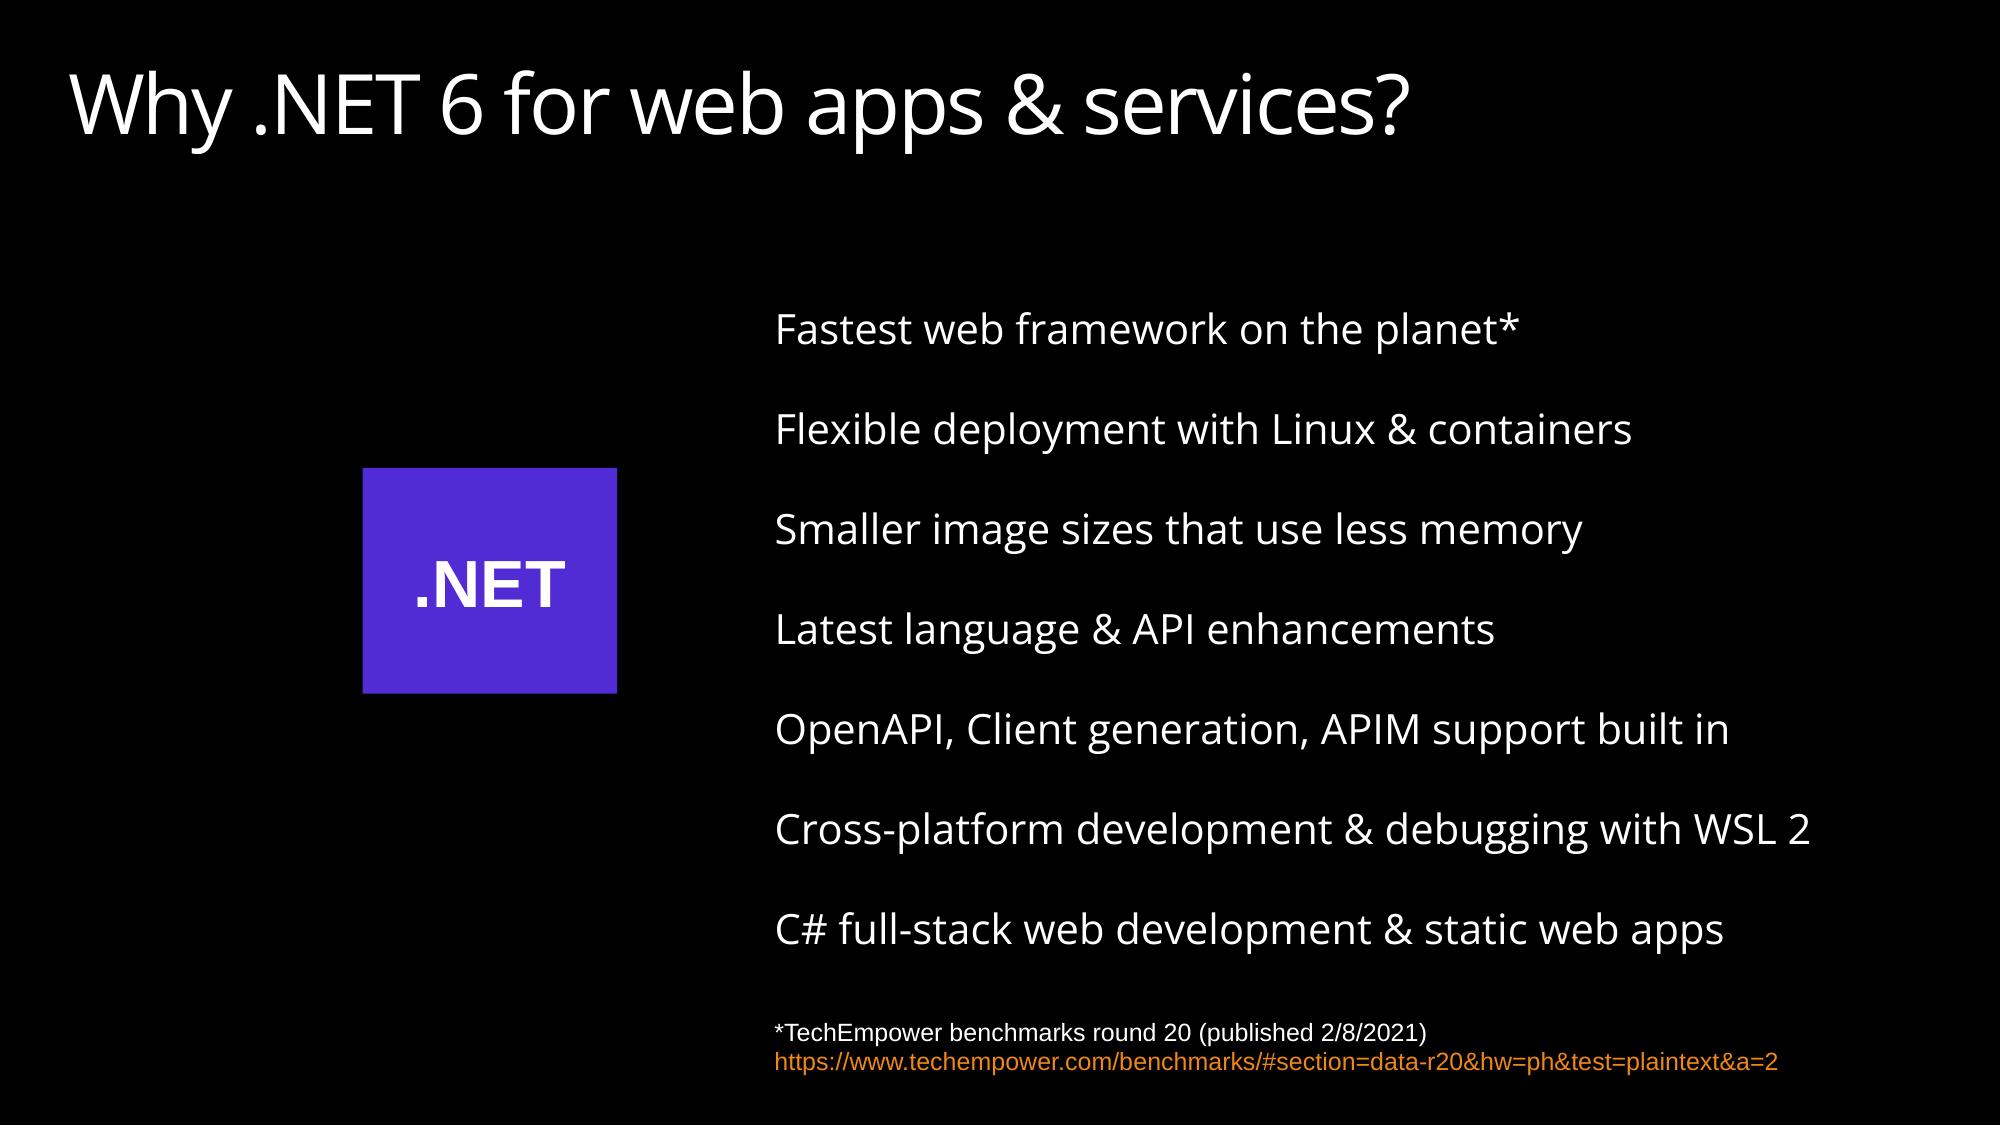

# Why .NET 6 for web apps & services?
Fastest web framework on the planet*

Flexible deployment with Linux & containers

Smaller image sizes that use less memory

Latest language & API enhancements

OpenAPI, Client generation, APIM support built in

Cross-platform development & debugging with WSL 2

C# full-stack web development & static web apps
.NET
*TechEmpower benchmarks round 20 (published 2/8/2021) https://www.techempower.com/benchmarks/#section=data-r20&hw=ph&test=plaintext&a=2